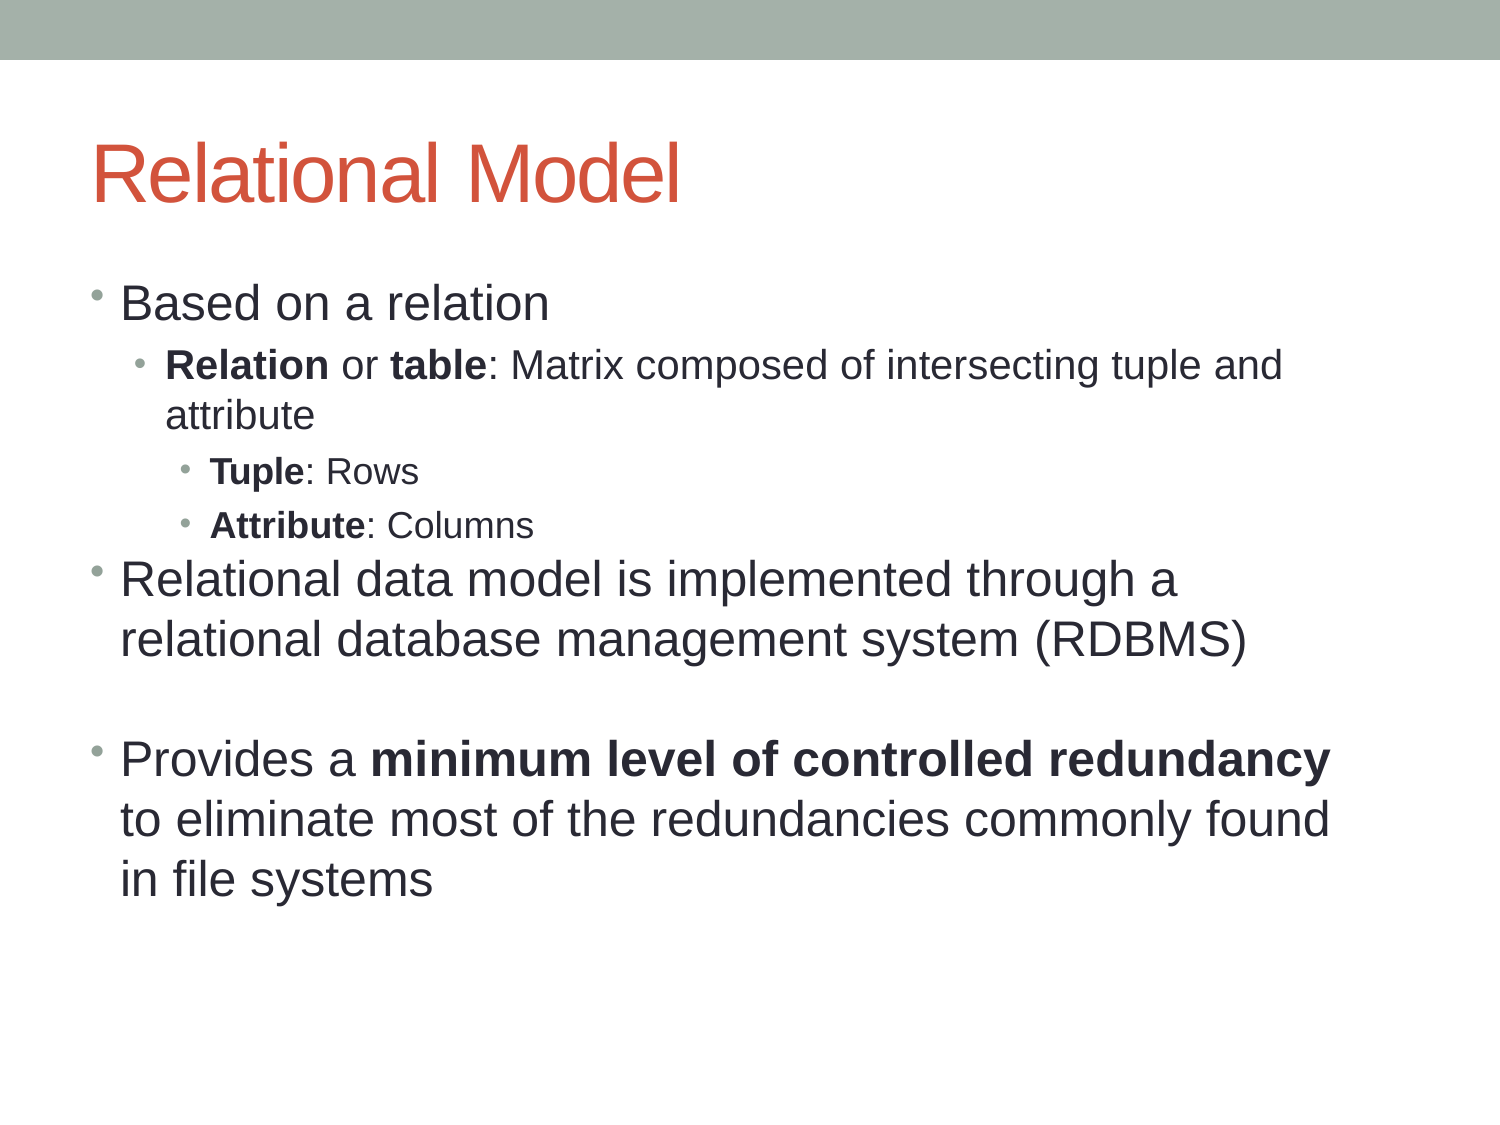

# Relational Model
Based on a relation
Relation or table: Matrix composed of intersecting tuple and  attribute
Tuple: Rows
Attribute: Columns
Relational data model is implemented through a relational database management system (RDBMS)

Provides a minimum level of controlled redundancy to eliminate most of the redundancies commonly found in file systems